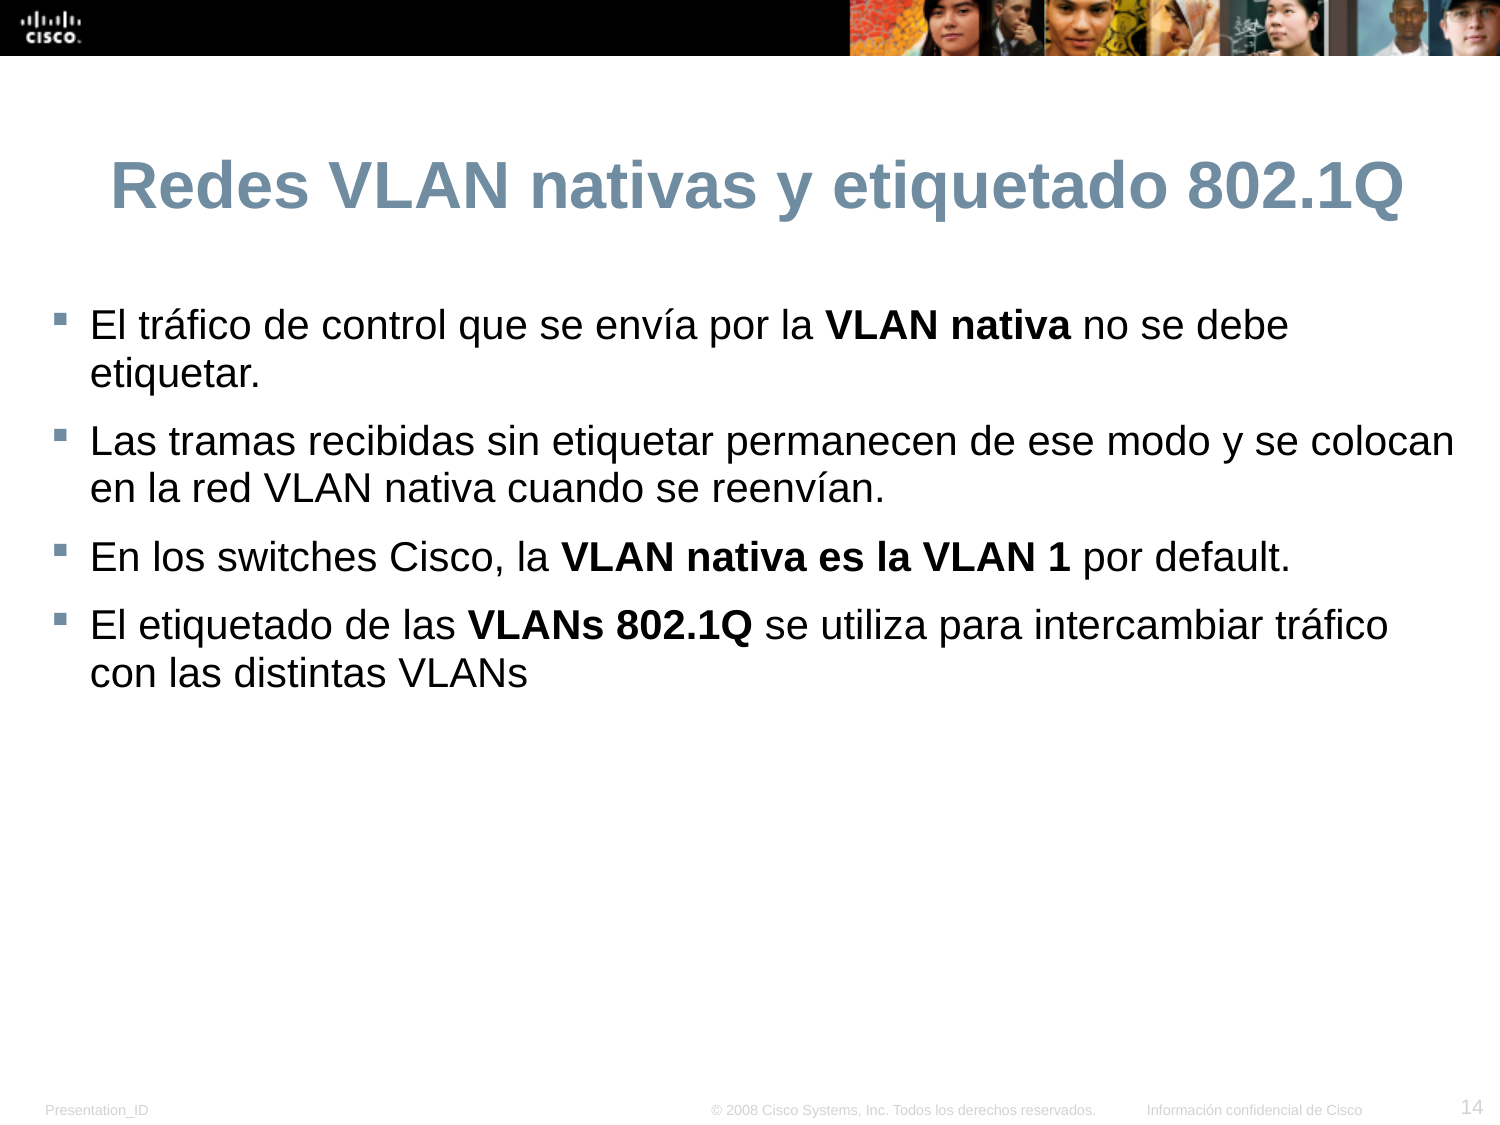

# Redes VLAN nativas y etiquetado 802.1Q
El tráfico de control que se envía por la VLAN nativa no se debe etiquetar.
Las tramas recibidas sin etiquetar permanecen de ese modo y se colocan en la red VLAN nativa cuando se reenvían.
En los switches Cisco, la VLAN nativa es la VLAN 1 por default.
El etiquetado de las VLANs 802.1Q se utiliza para intercambiar tráfico con las distintas VLANs